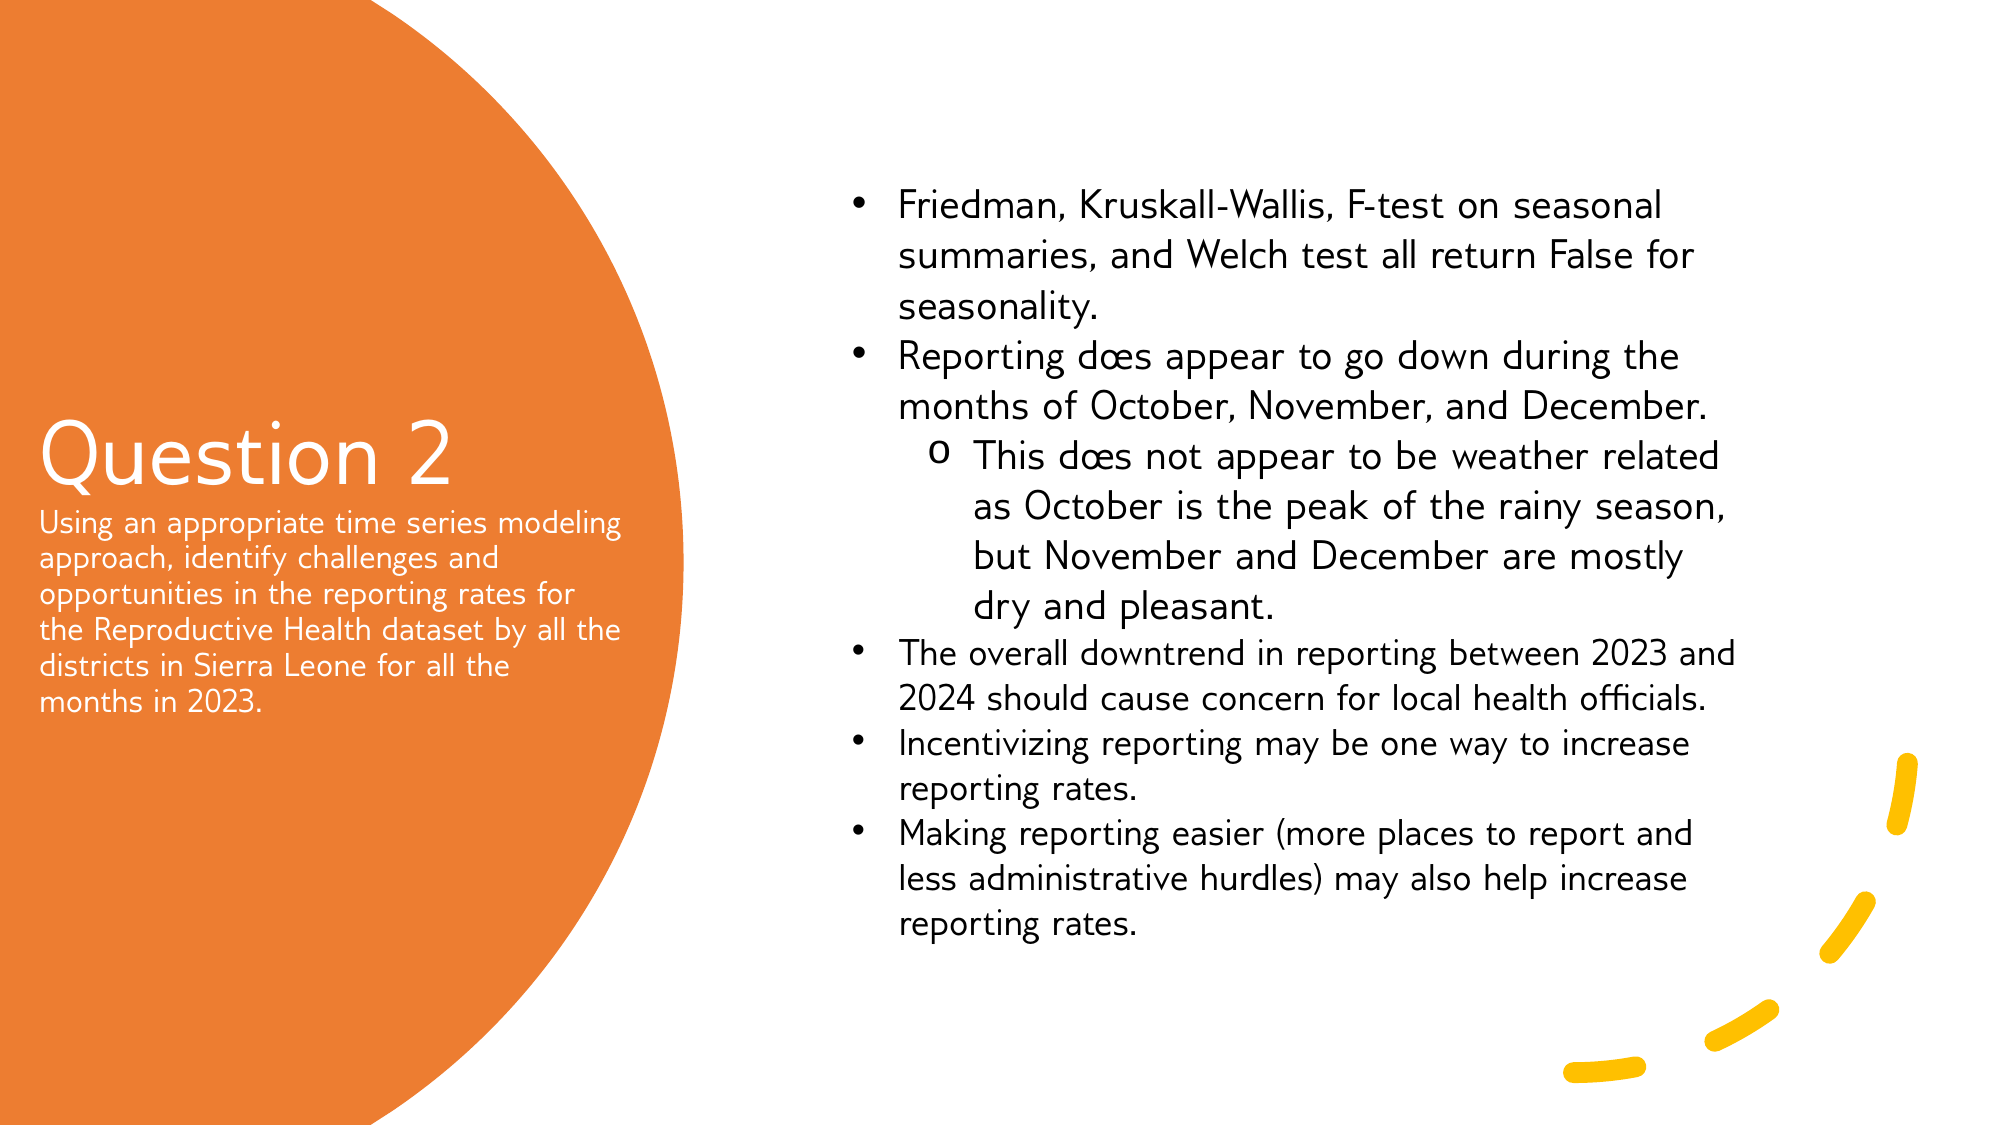

Friedman, Kruskall-Wallis, F-test on seasonal summaries, and Welch test all return False for seasonality.
Reporting does appear to go down during the months of October, November, and December.
This does not appear to be weather related as October is the peak of the rainy season, but November and December are mostly dry and pleasant.
The overall downtrend in reporting between 2023 and 2024 should cause concern for local health officials.
Incentivizing reporting may be one way to increase reporting rates.
Making reporting easier (more places to report and less administrative hurdles) may also help increase reporting rates.
# Question 2 Using an appropriate time series modeling approach, identify challenges and opportunities in the reporting rates for the Reproductive Health dataset by all the districts in Sierra Leone for all the months in 2023.